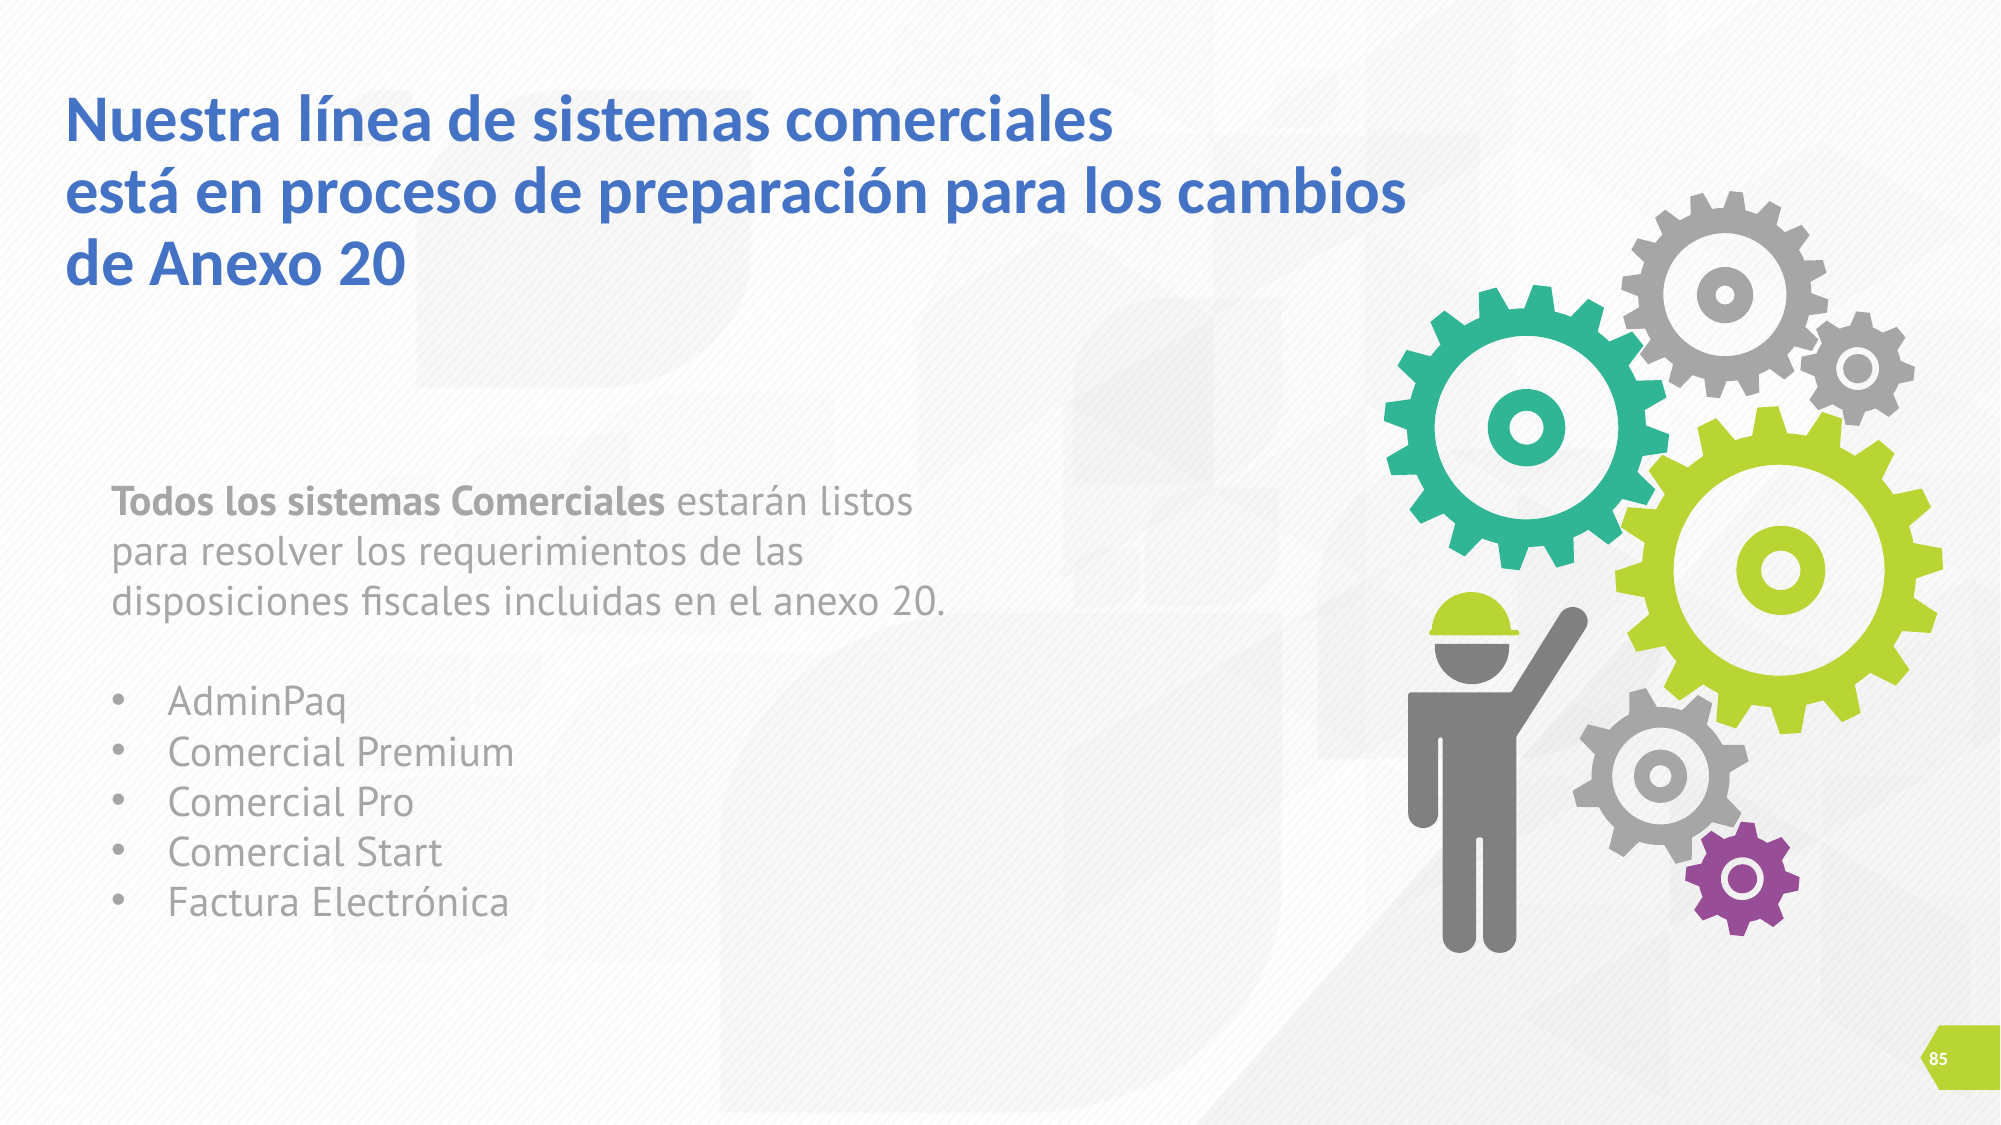

Nuestra línea de sistemas comerciales
está en proceso de preparación para los cambios de Anexo 20

Todos los sistemas Comerciales estarán listos para resolver los requerimientos de las disposiciones fiscales incluidas en el anexo 20.

AdminPaq
Comercial Premium
Comercial Pro
Comercial Start
Factura Electrónica